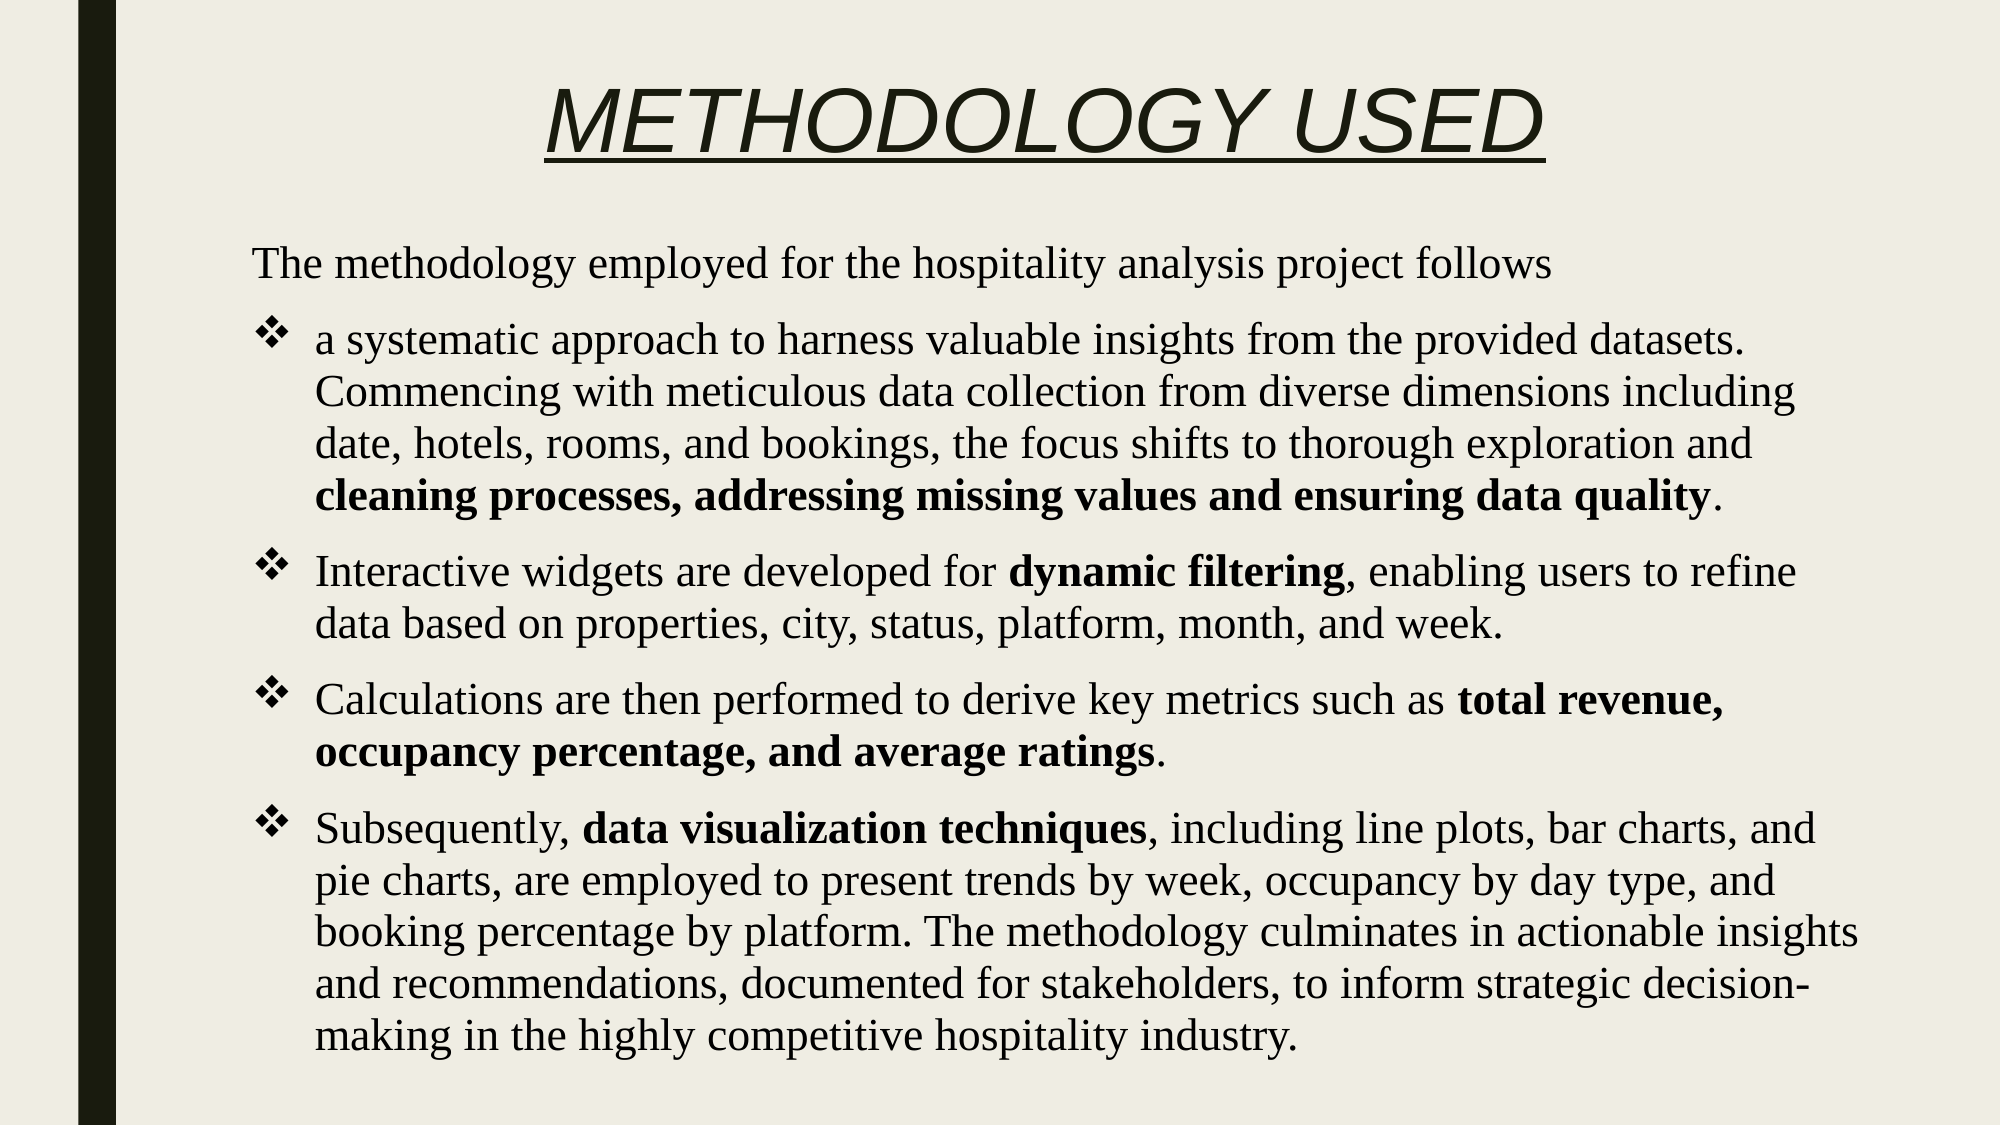

# METHODOLOGY USED
The methodology employed for the hospitality analysis project follows
a systematic approach to harness valuable insights from the provided datasets. Commencing with meticulous data collection from diverse dimensions including date, hotels, rooms, and bookings, the focus shifts to thorough exploration and cleaning processes, addressing missing values and ensuring data quality.
Interactive widgets are developed for dynamic filtering, enabling users to refine data based on properties, city, status, platform, month, and week.
Calculations are then performed to derive key metrics such as total revenue, occupancy percentage, and average ratings.
Subsequently, data visualization techniques, including line plots, bar charts, and pie charts, are employed to present trends by week, occupancy by day type, and booking percentage by platform. The methodology culminates in actionable insights and recommendations, documented for stakeholders, to inform strategic decision-making in the highly competitive hospitality industry.